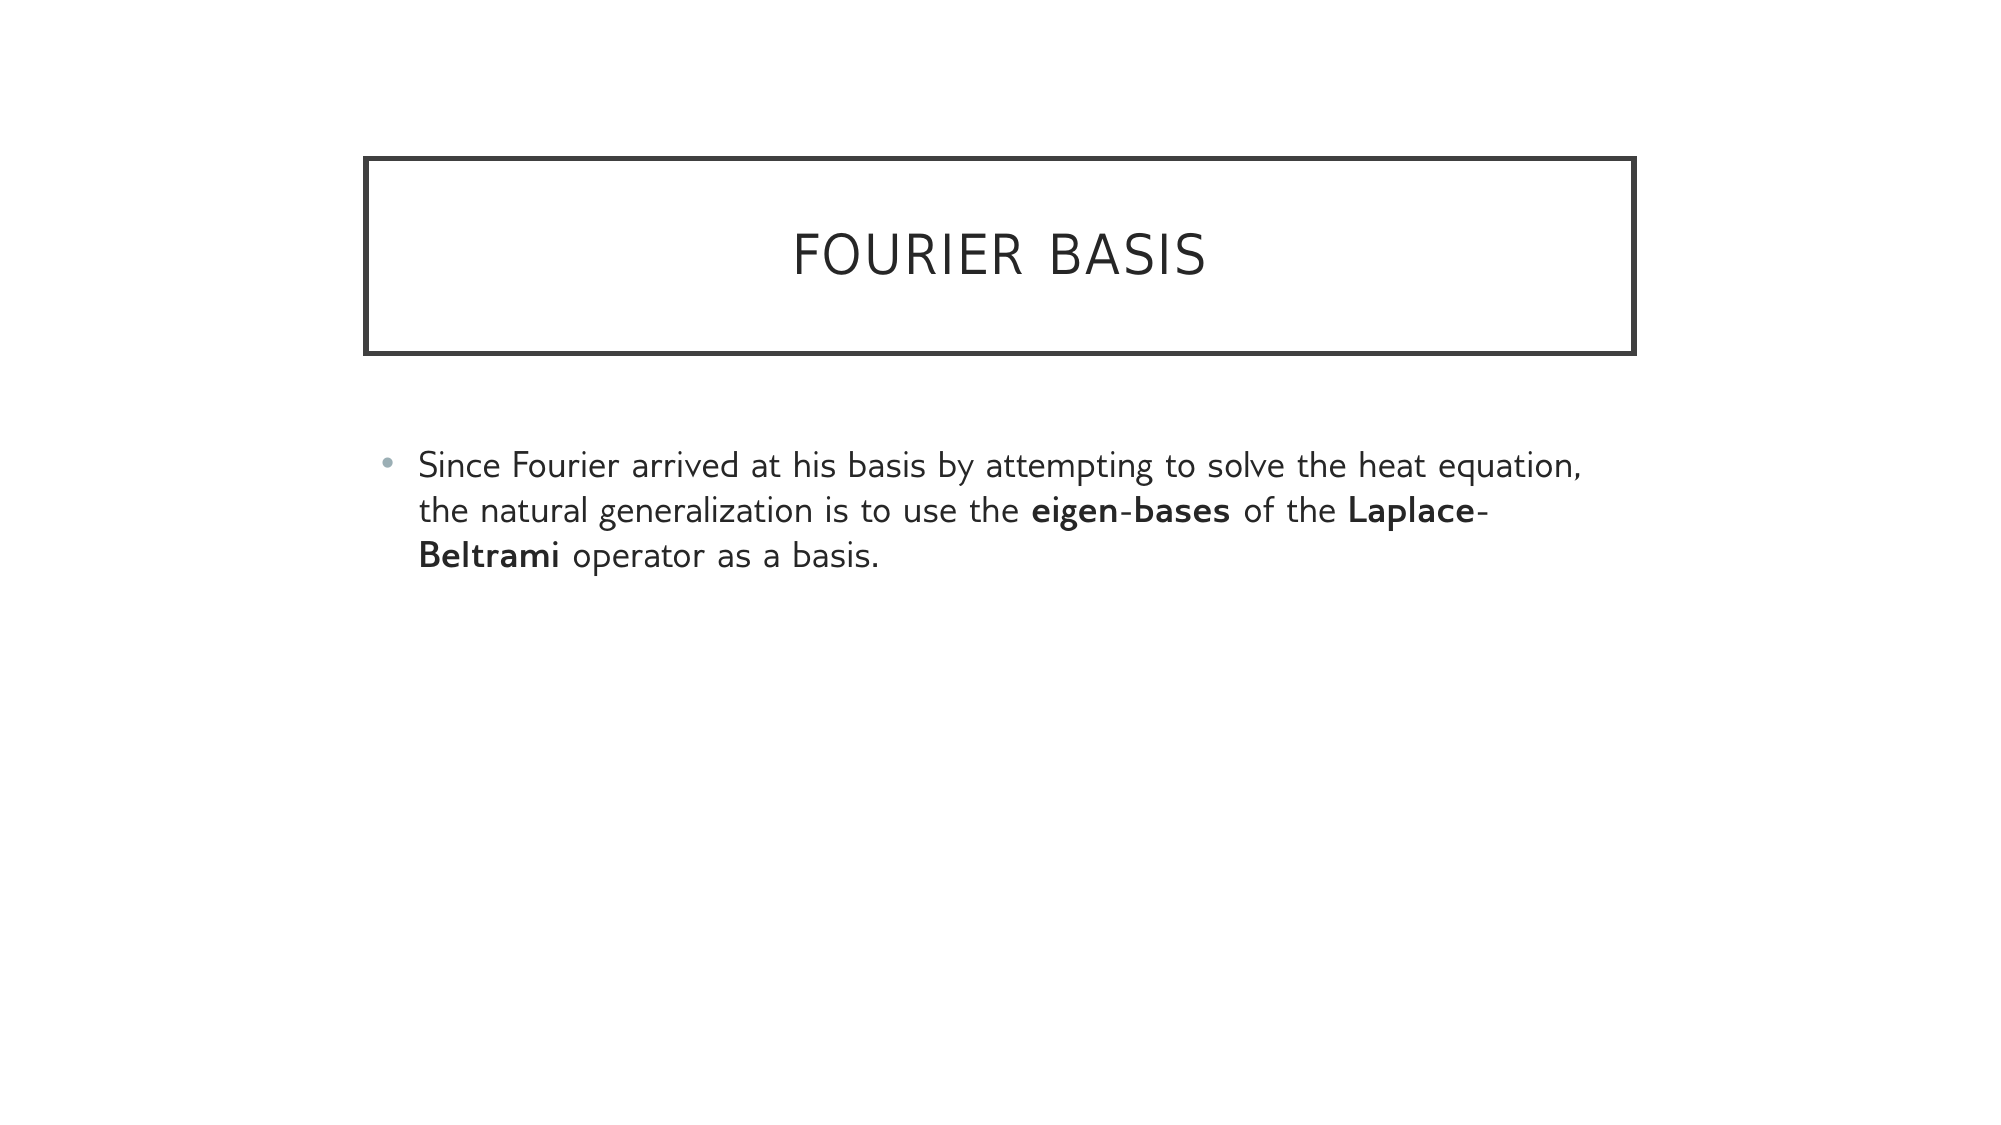

# Fourier basis
Since Fourier arrived at his basis by attempting to solve the heat equation, the natural generalization is to use the eigen-bases of the Laplace-Beltrami operator as a basis.